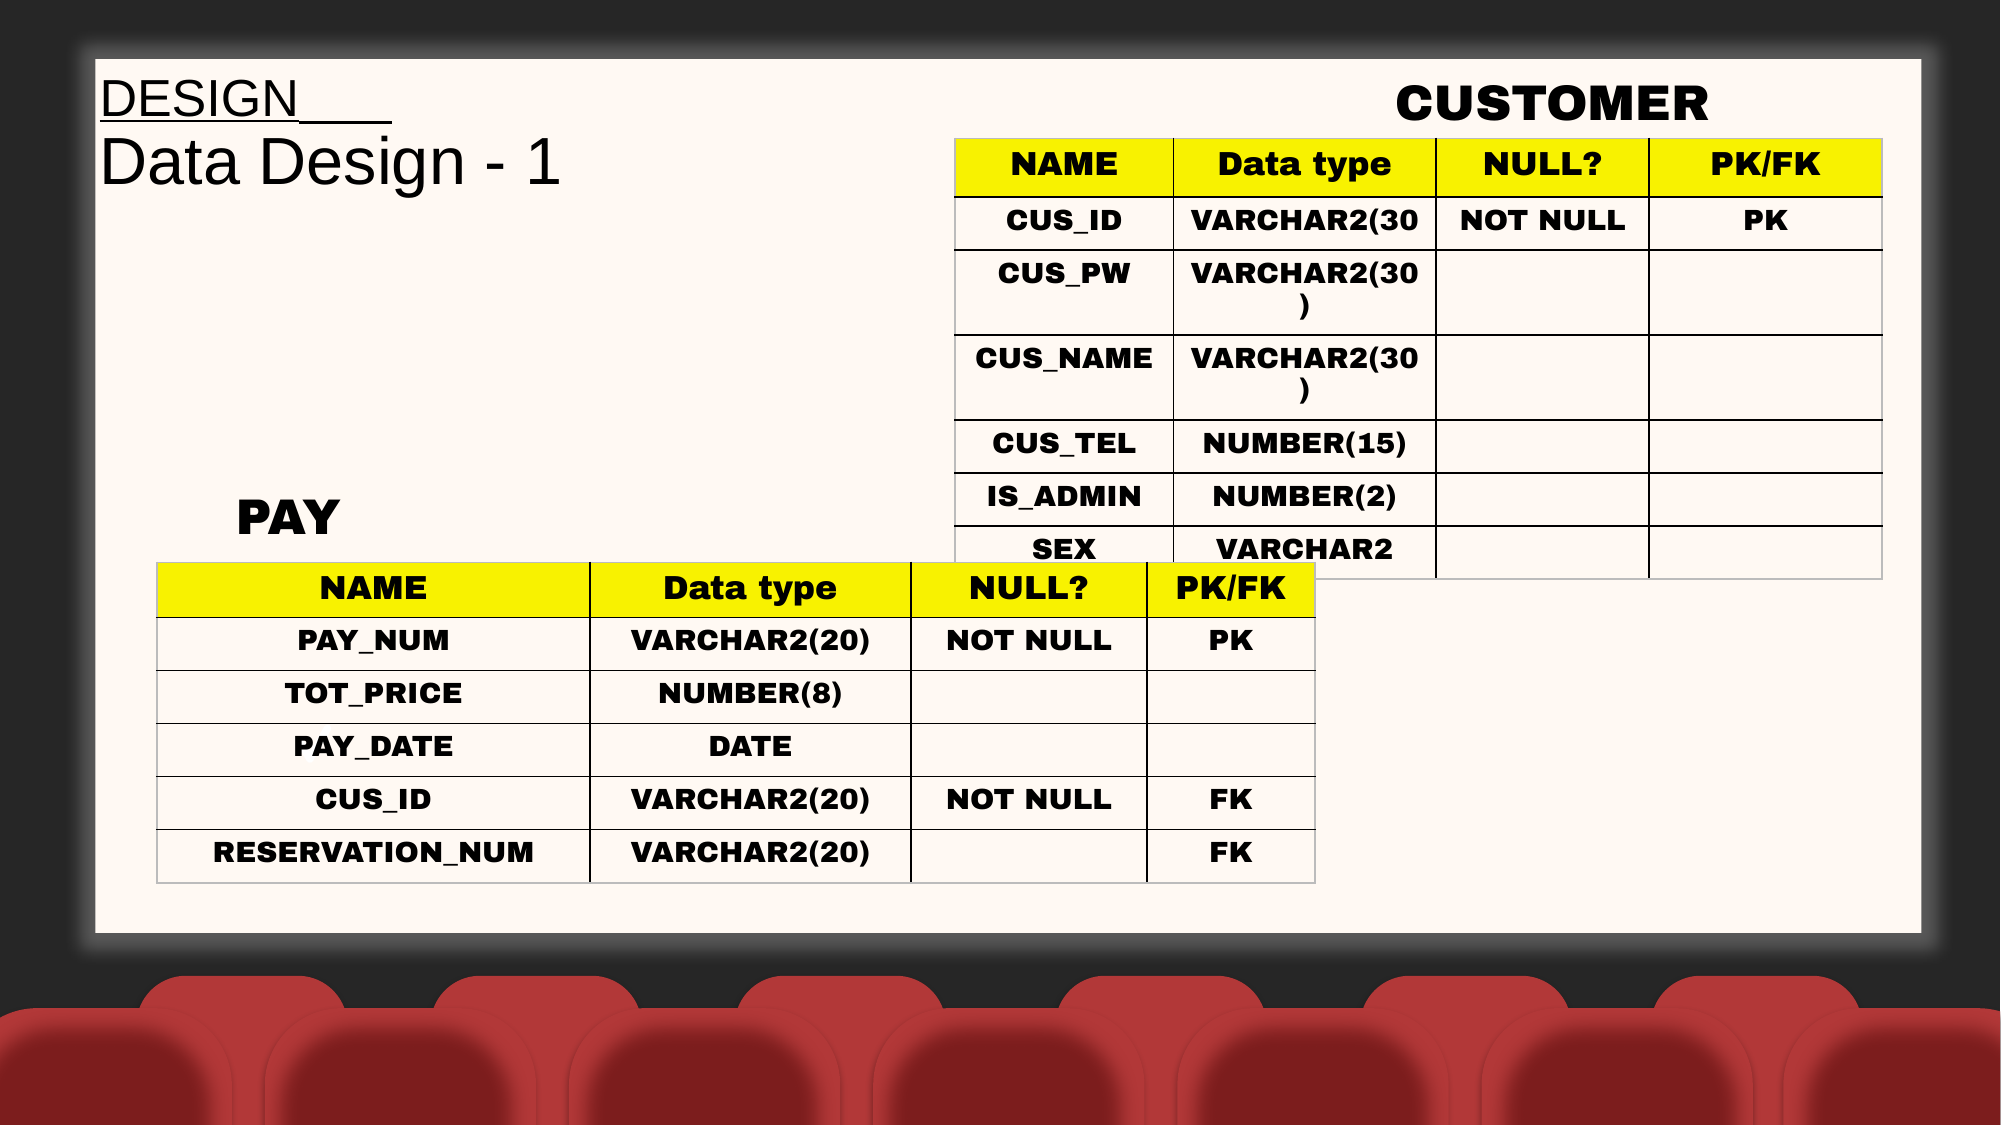

DESIGN
CUSTOMER
Data Design - 1

| NAME | Data type | NULL? | PK/FK |
| --- | --- | --- | --- |
| CUS\_ID | VARCHAR2(30 | NOT NULL | PK |
| CUS\_PW | VARCHAR2(30) |  |  |
| CUS\_NAME | VARCHAR2(30) |  |  |
| CUS\_TEL | NUMBER(15) |  |  |
| IS\_ADMIN | NUMBER(2) |  |  |
| SEX | VARCHAR2 |  |  |
PAY
| NAME | Data type | NULL? | PK/FK |
| --- | --- | --- | --- |
| PAY\_NUM | VARCHAR2(20) | NOT NULL | PK |
| TOT\_PRICE | NUMBER(8) |  |  |
| PAY\_DATE | DATE |  |  |
| CUS\_ID | VARCHAR2(20) | NOT NULL | FK |
| RESERVATION\_NUM | VARCHAR2(20) |  | FK |